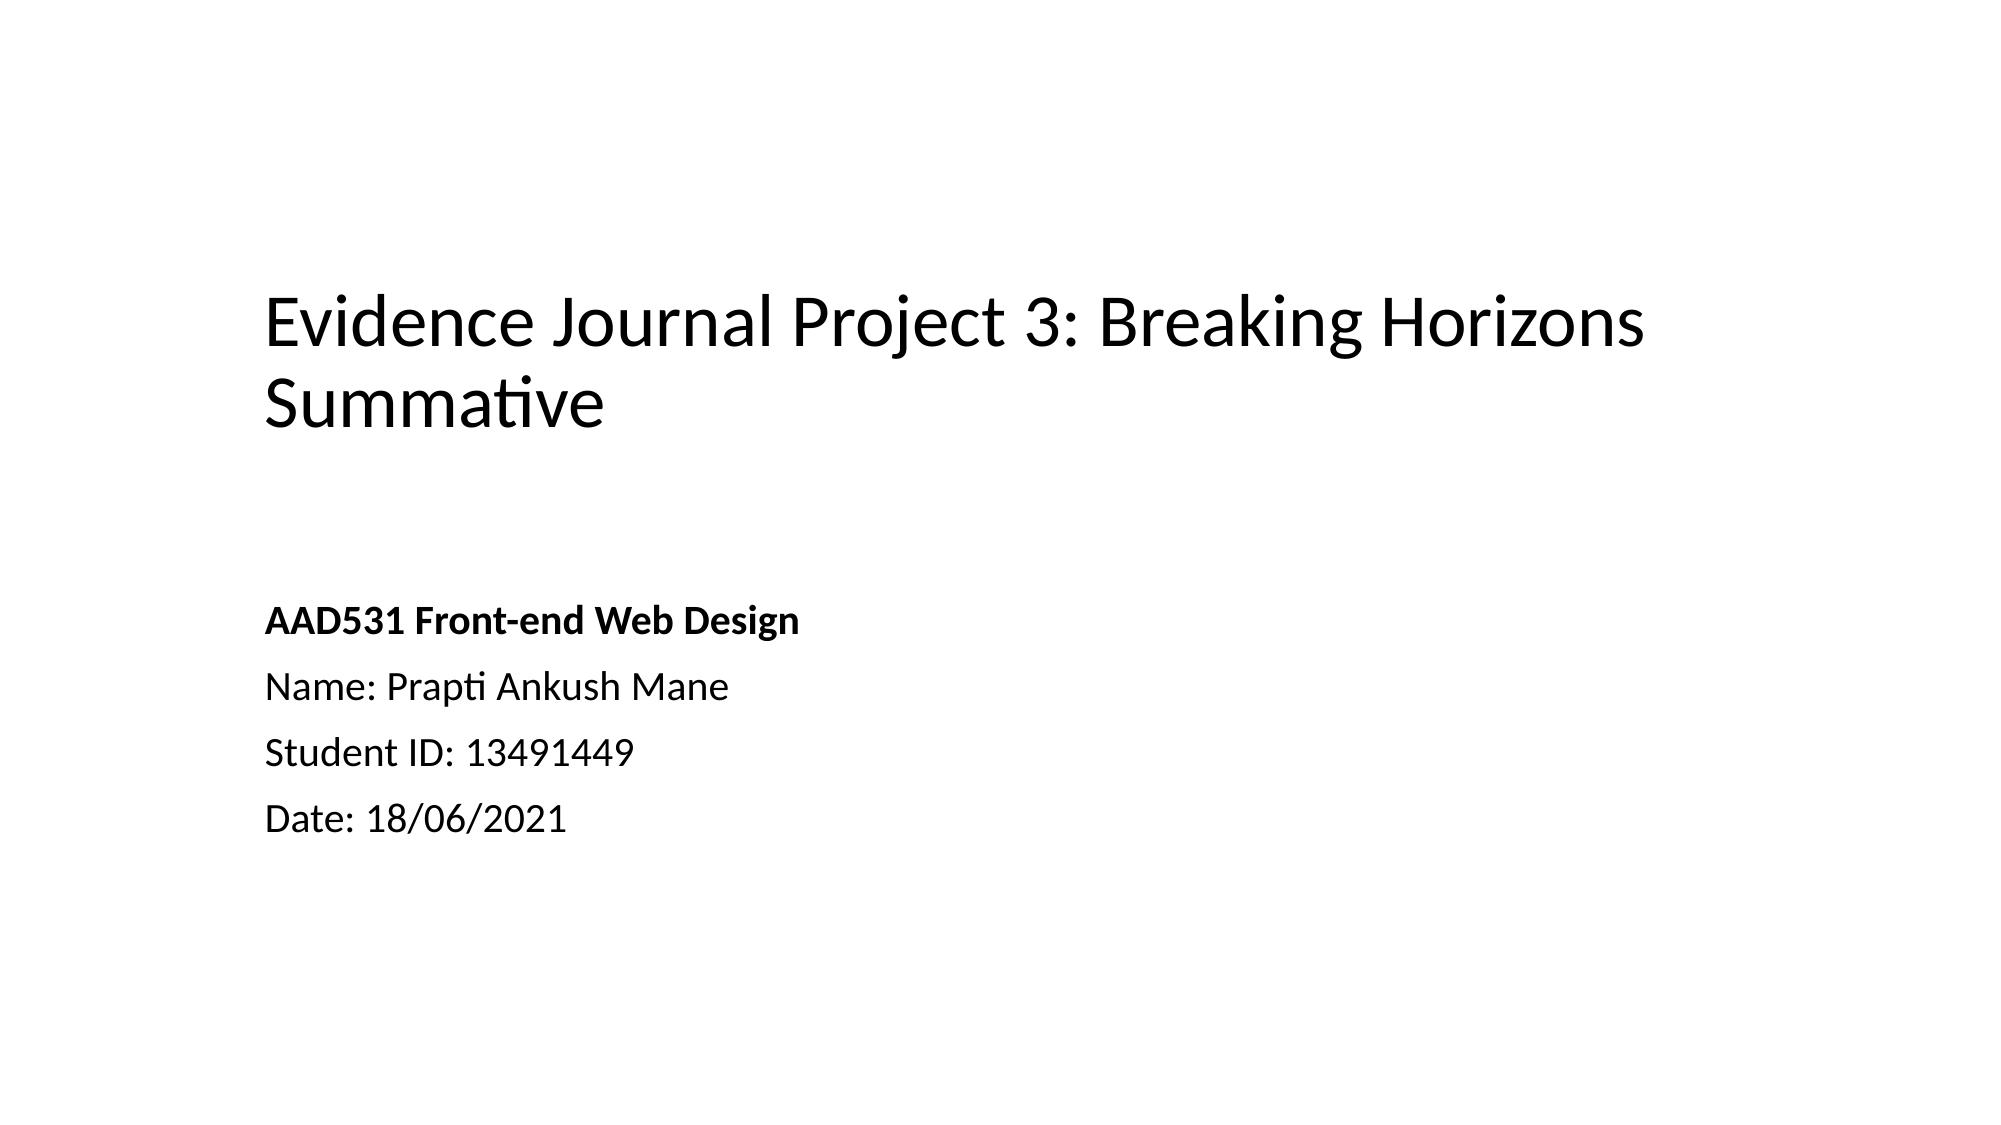

Evidence Journal Project 3: Breaking Horizons
Summative
AAD531 Front-end Web Design
Name: Prapti Ankush Mane
Student ID: 13491449
Date: 18/06/2021